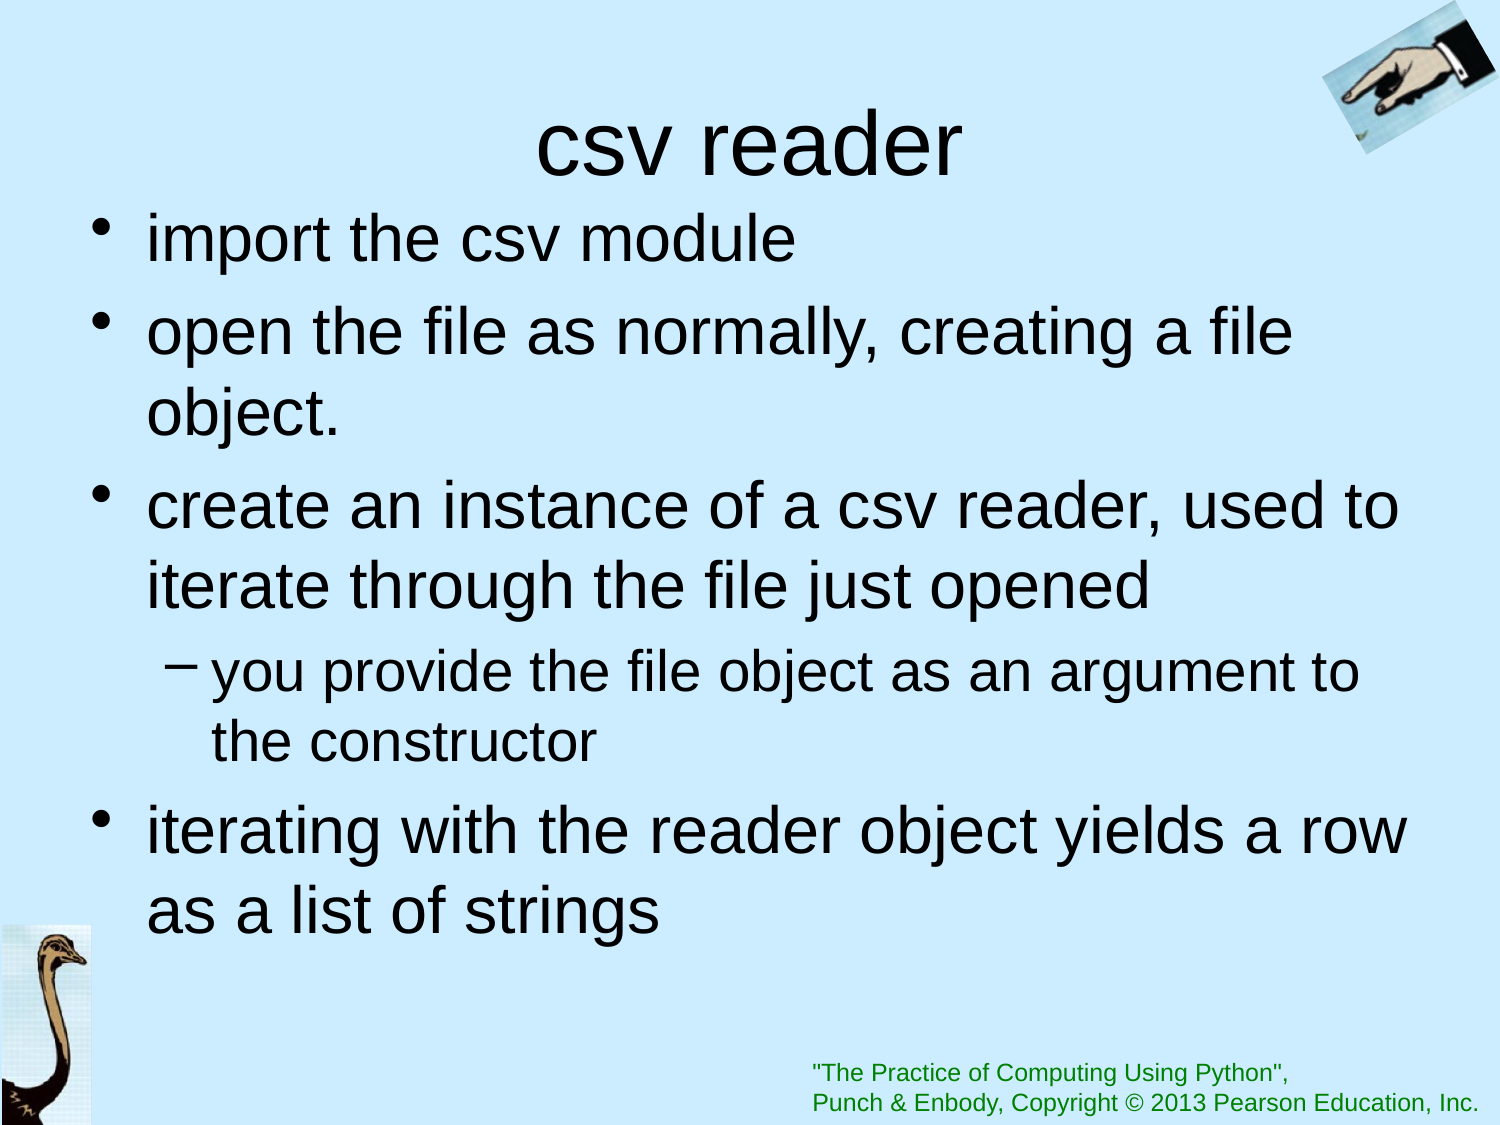

# csv reader
import the csv module
open the file as normally, creating a file object.
create an instance of a csv reader, used to iterate through the file just opened
you provide the file object as an argument to the constructor
iterating with the reader object yields a row as a list of strings